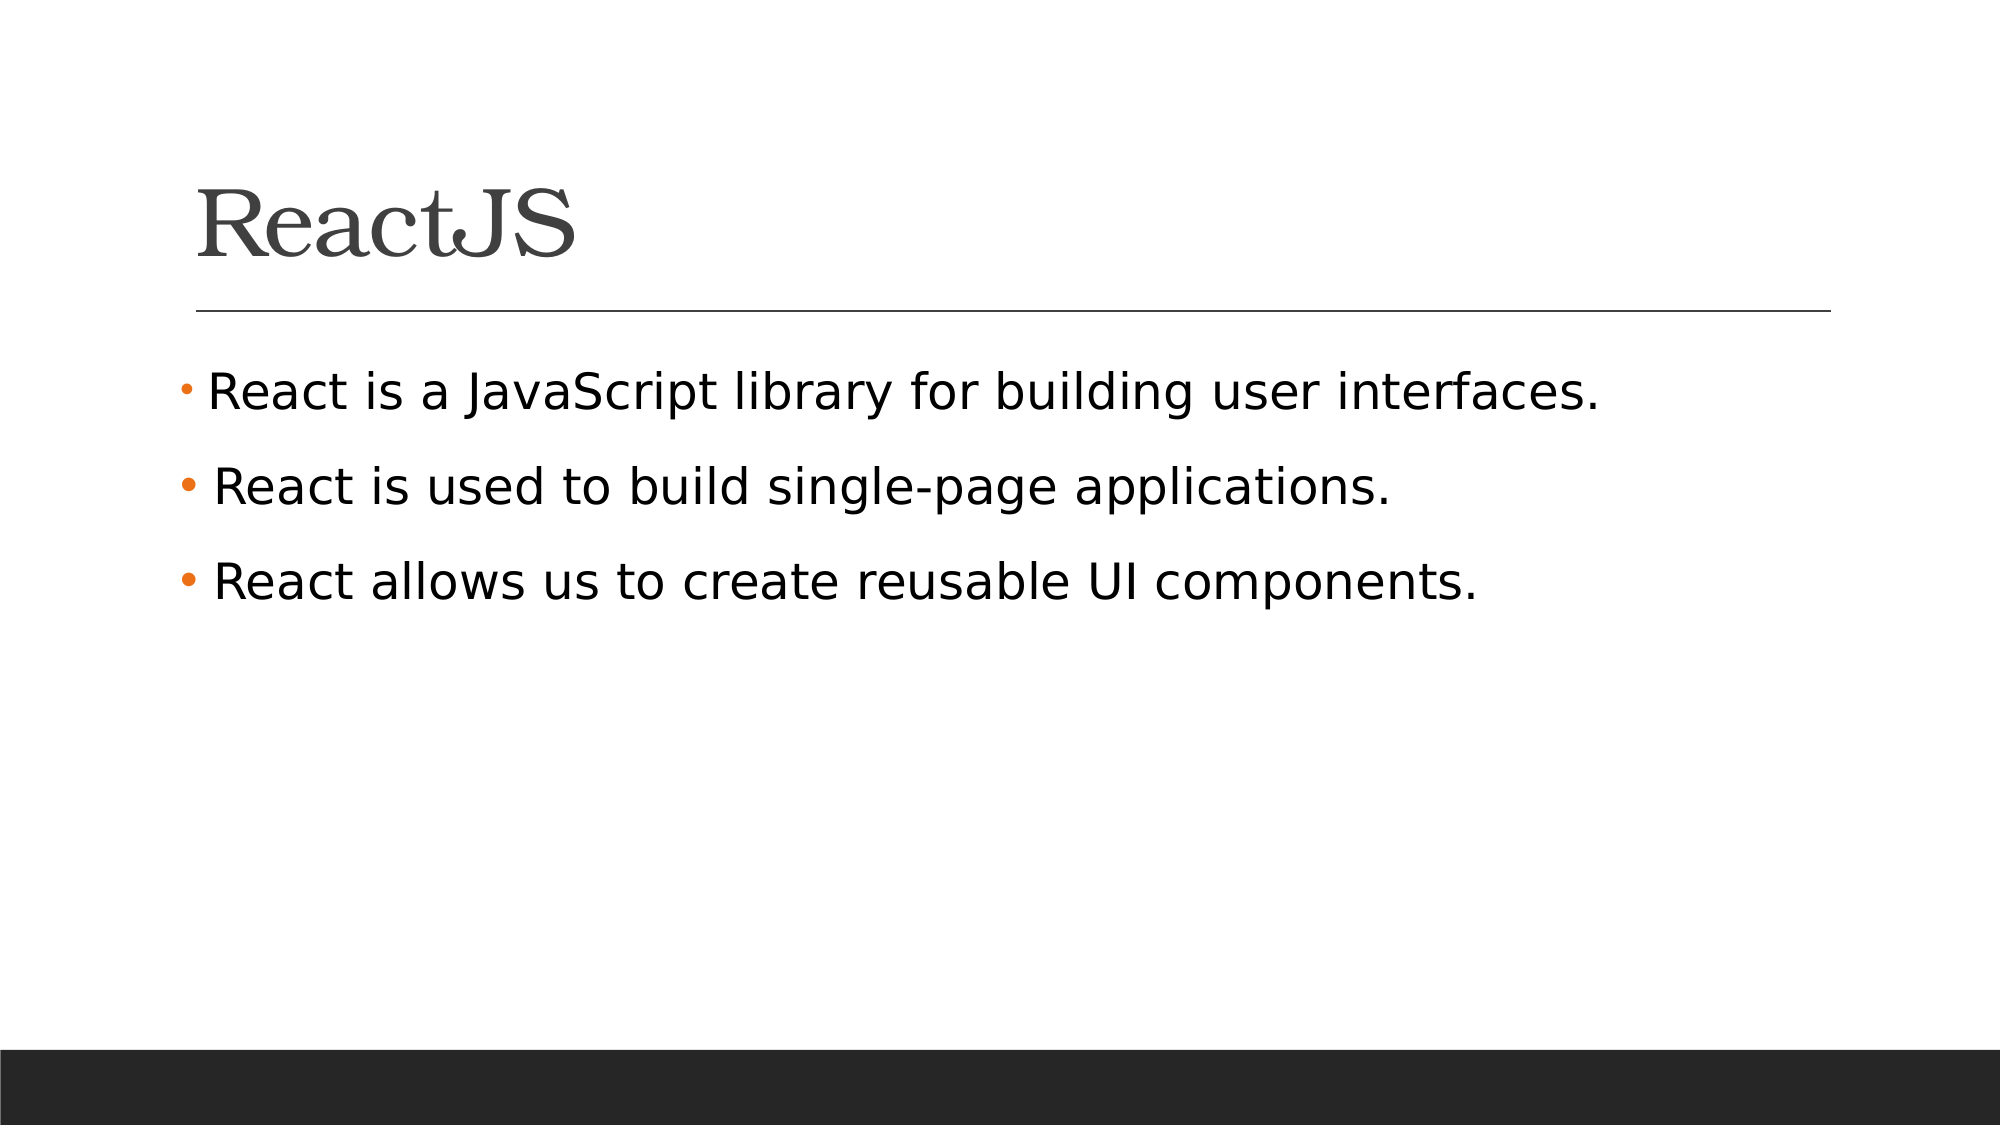

# ReactJS
 React is a JavaScript library for building user interfaces.
 React is used to build single-page applications.
 React allows us to create reusable UI components.